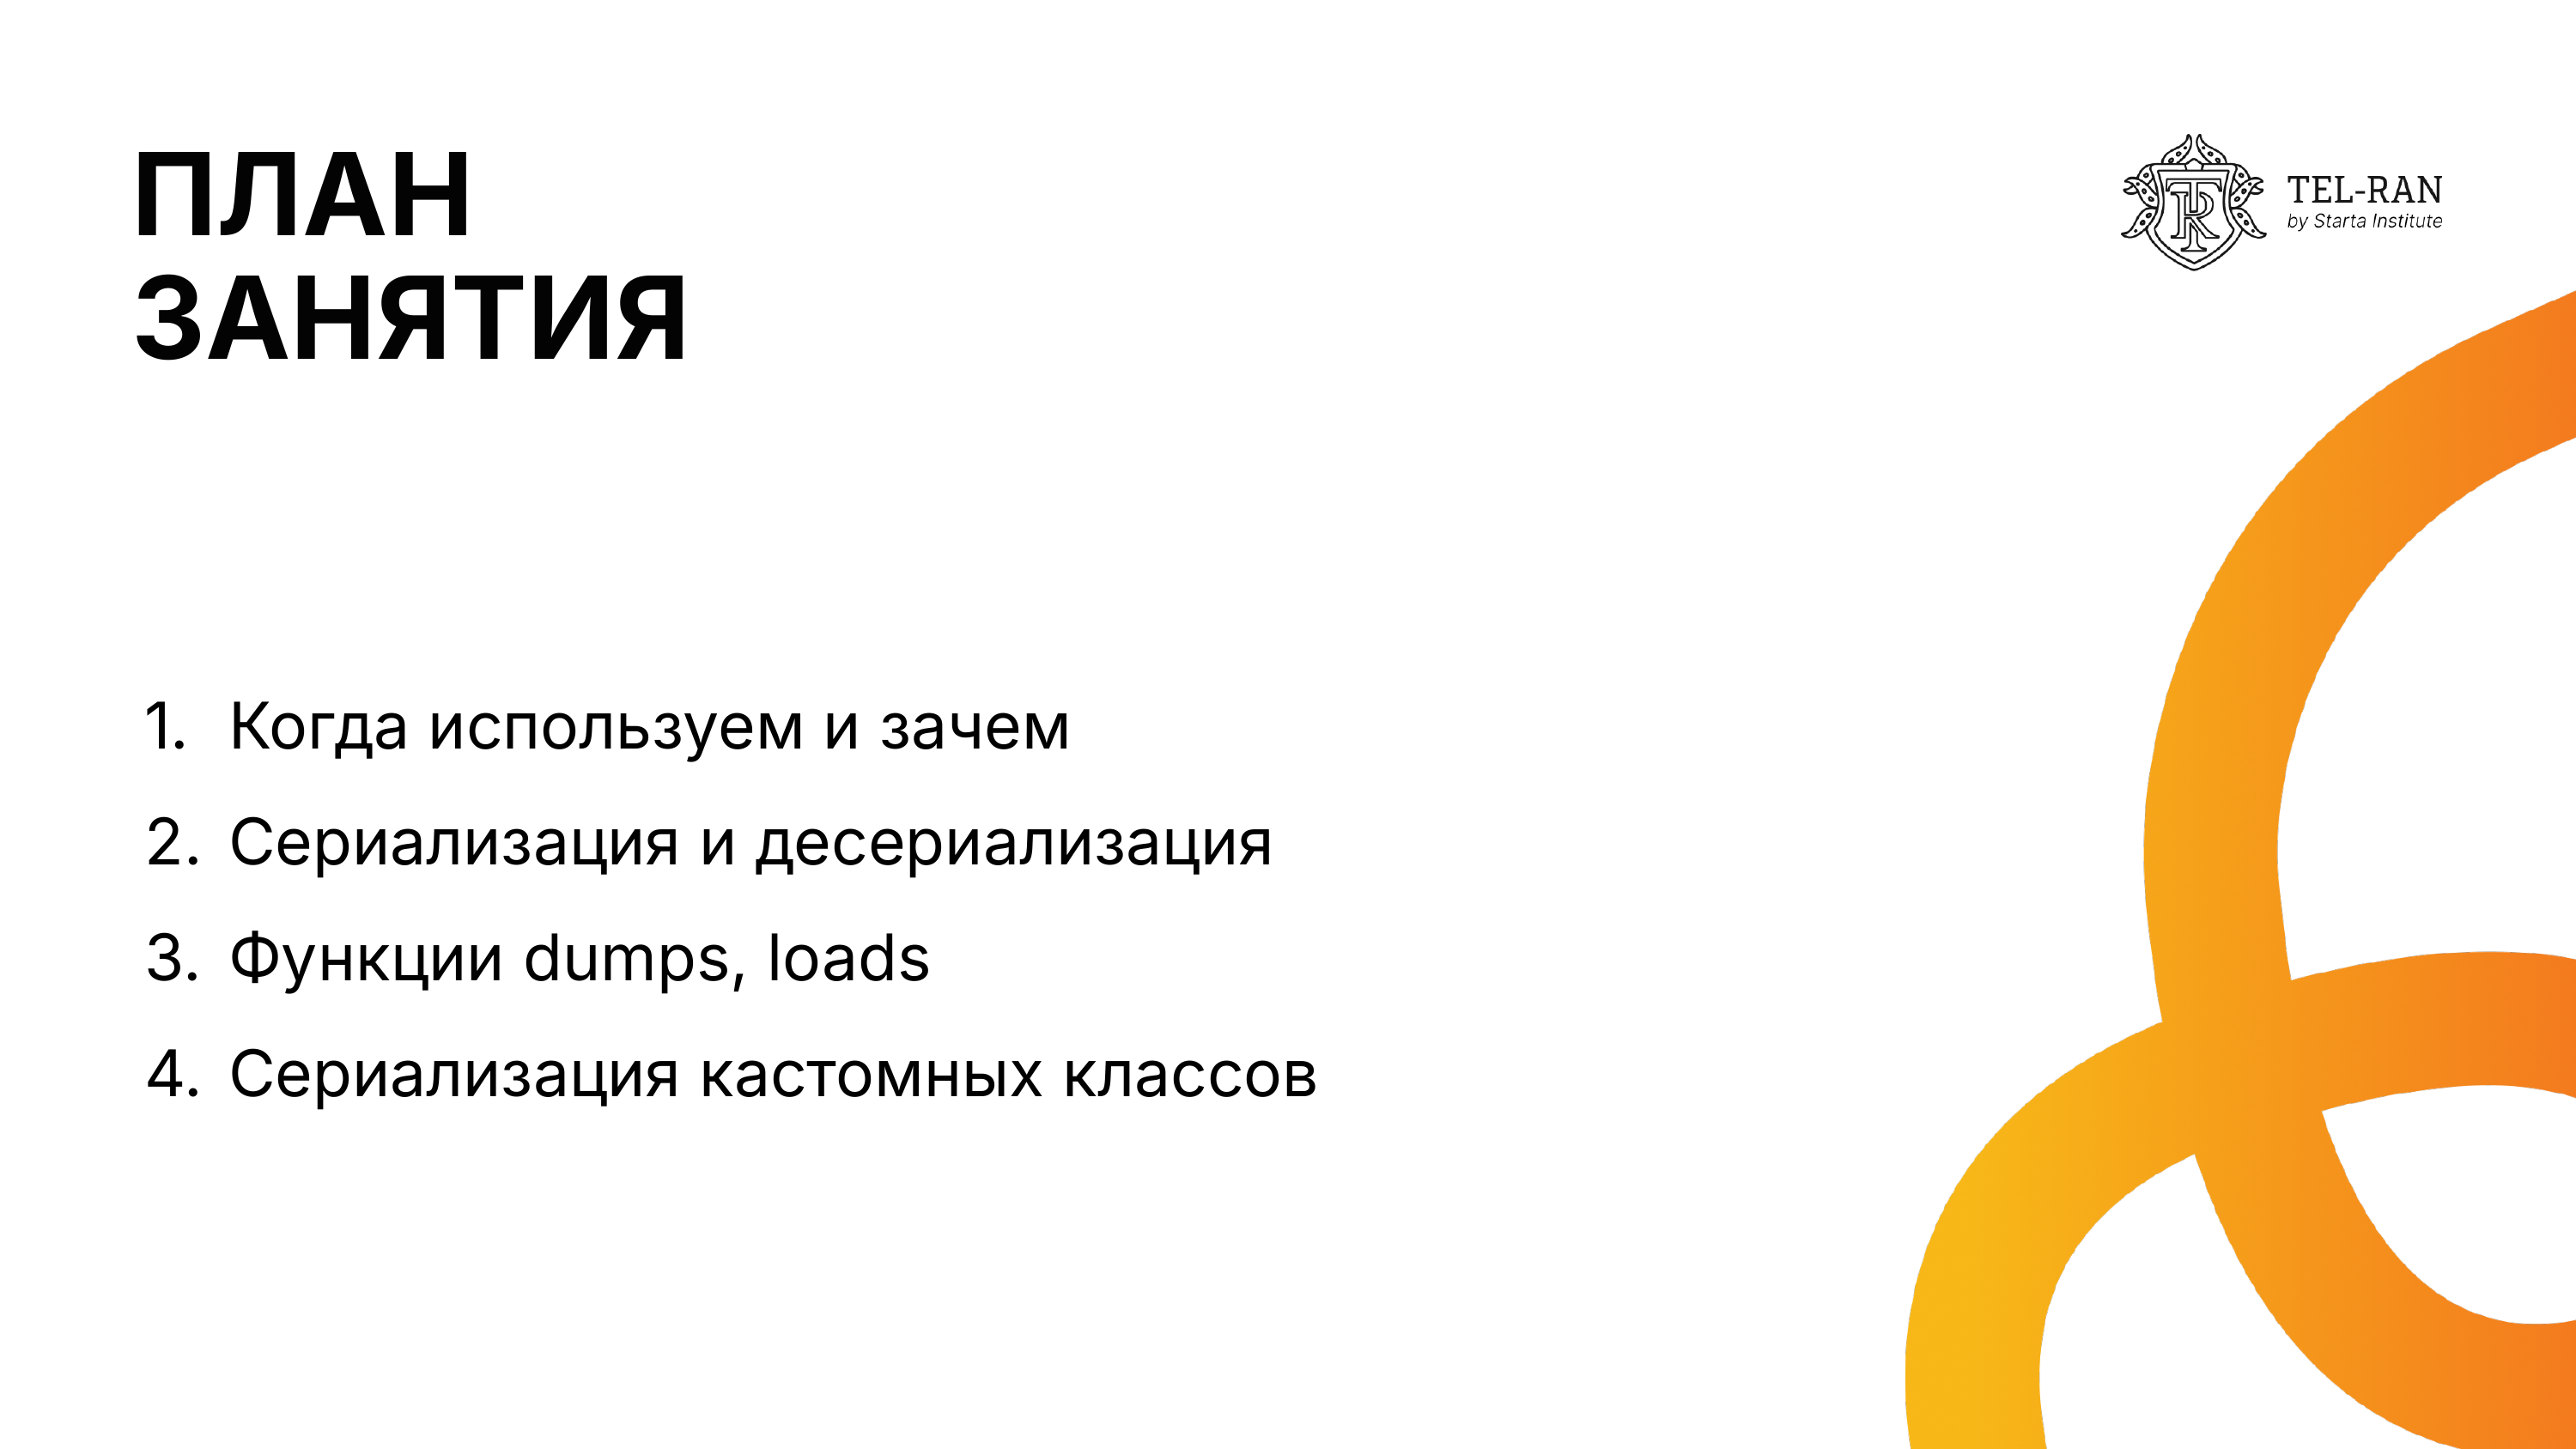

ПЛАН
ЗАНЯТИЯ
Когда используем и зачем
Сериализация и десериализация
Функции dumps, loads
Сериализация кастомных классов